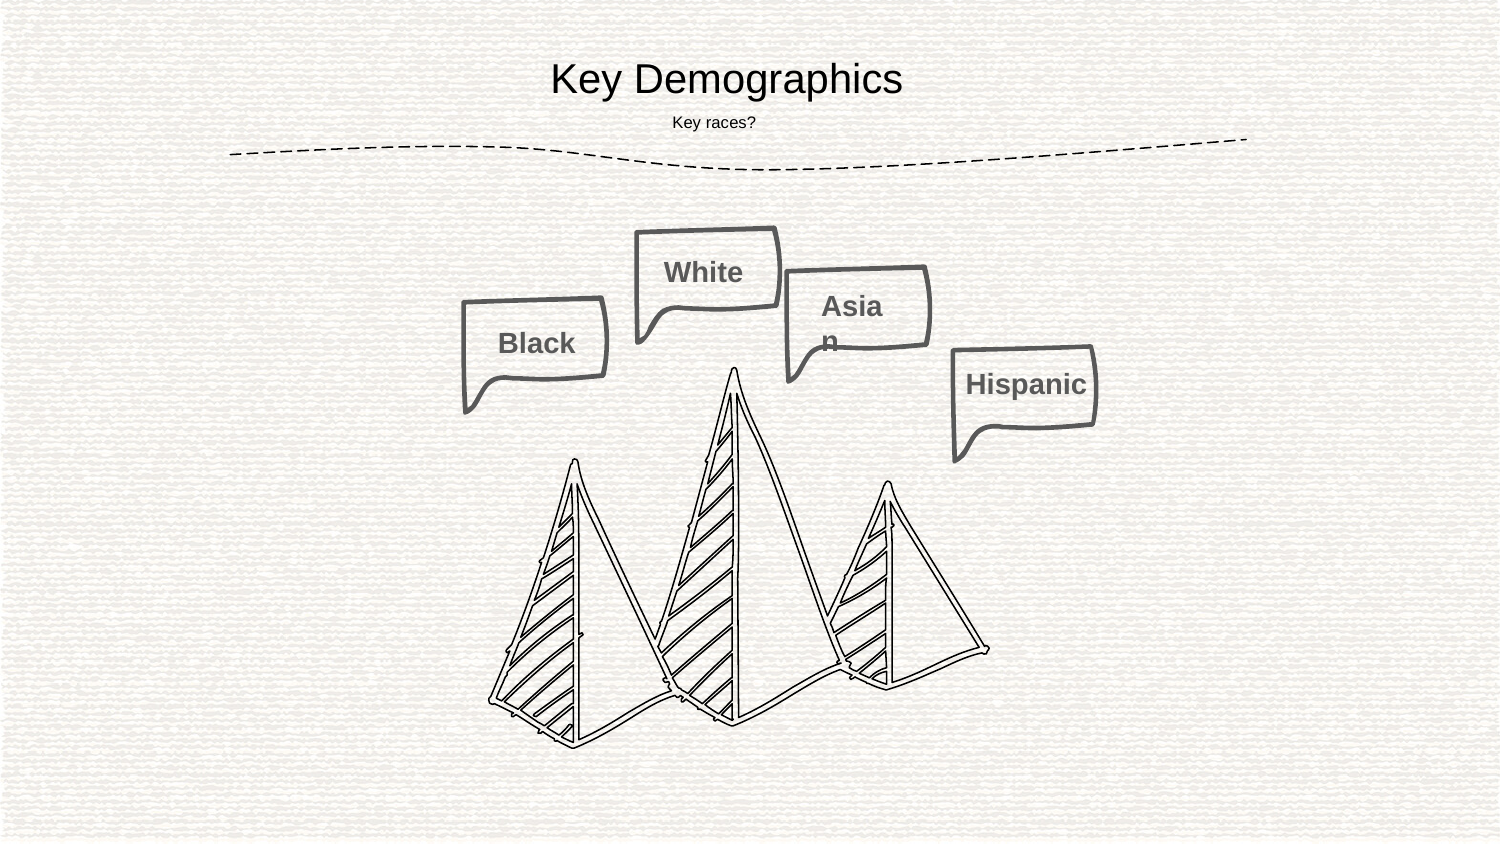

Key Demographics
Key races?

White
Black
Hispanic

Asian